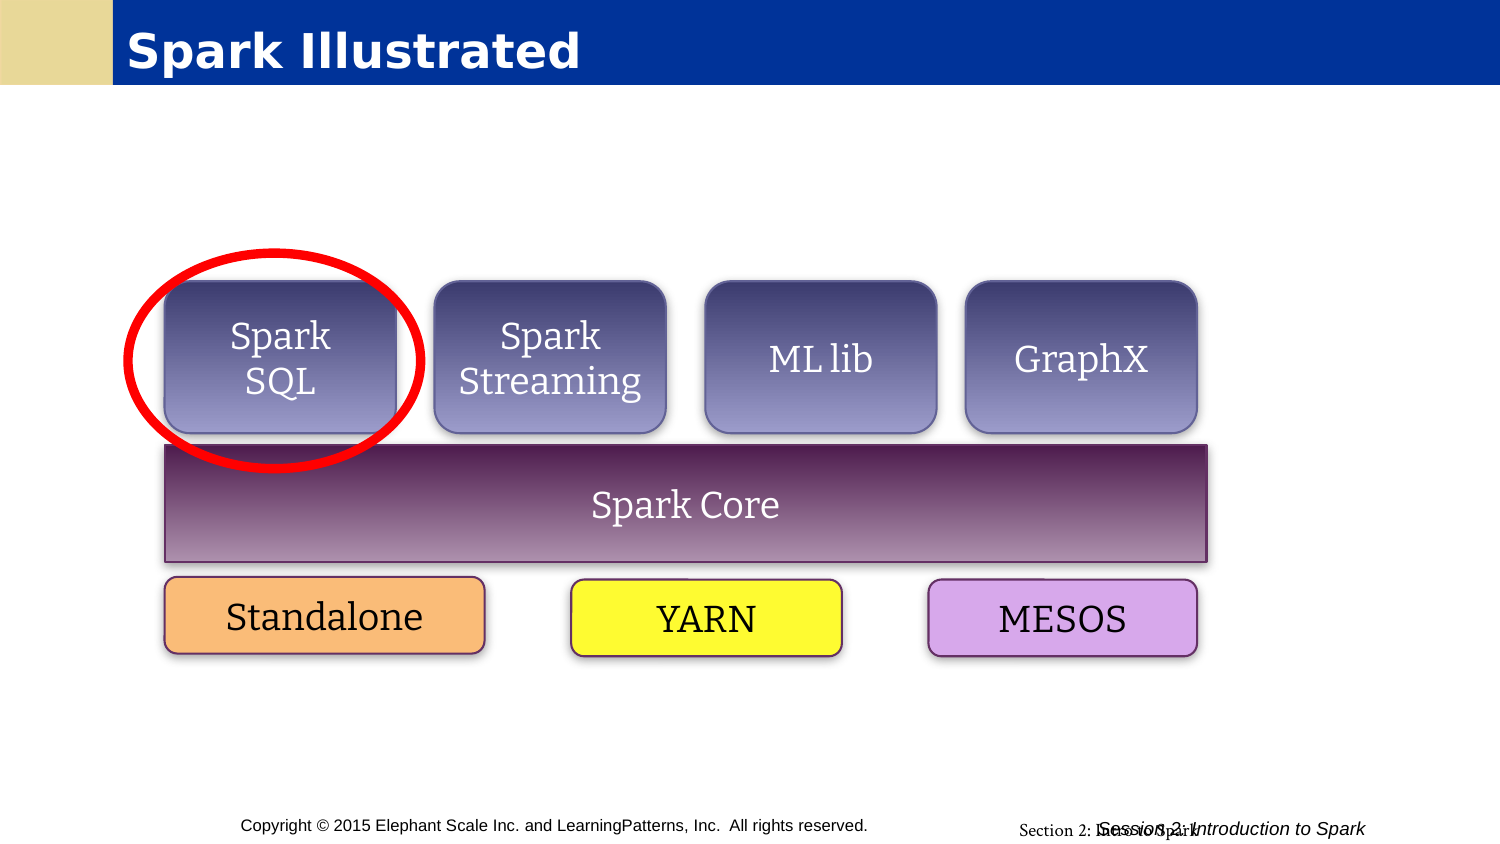

# Spark Illustrated

Spark
SQL
Spark
Streaming
ML lib
GraphX
Spark Core
Standalone
YARN
MESOS
Copyright © 2015 Elephant Scale Inc. and LearningPatterns, Inc.  All rights reserved.
Session 2: Introduction to Spark